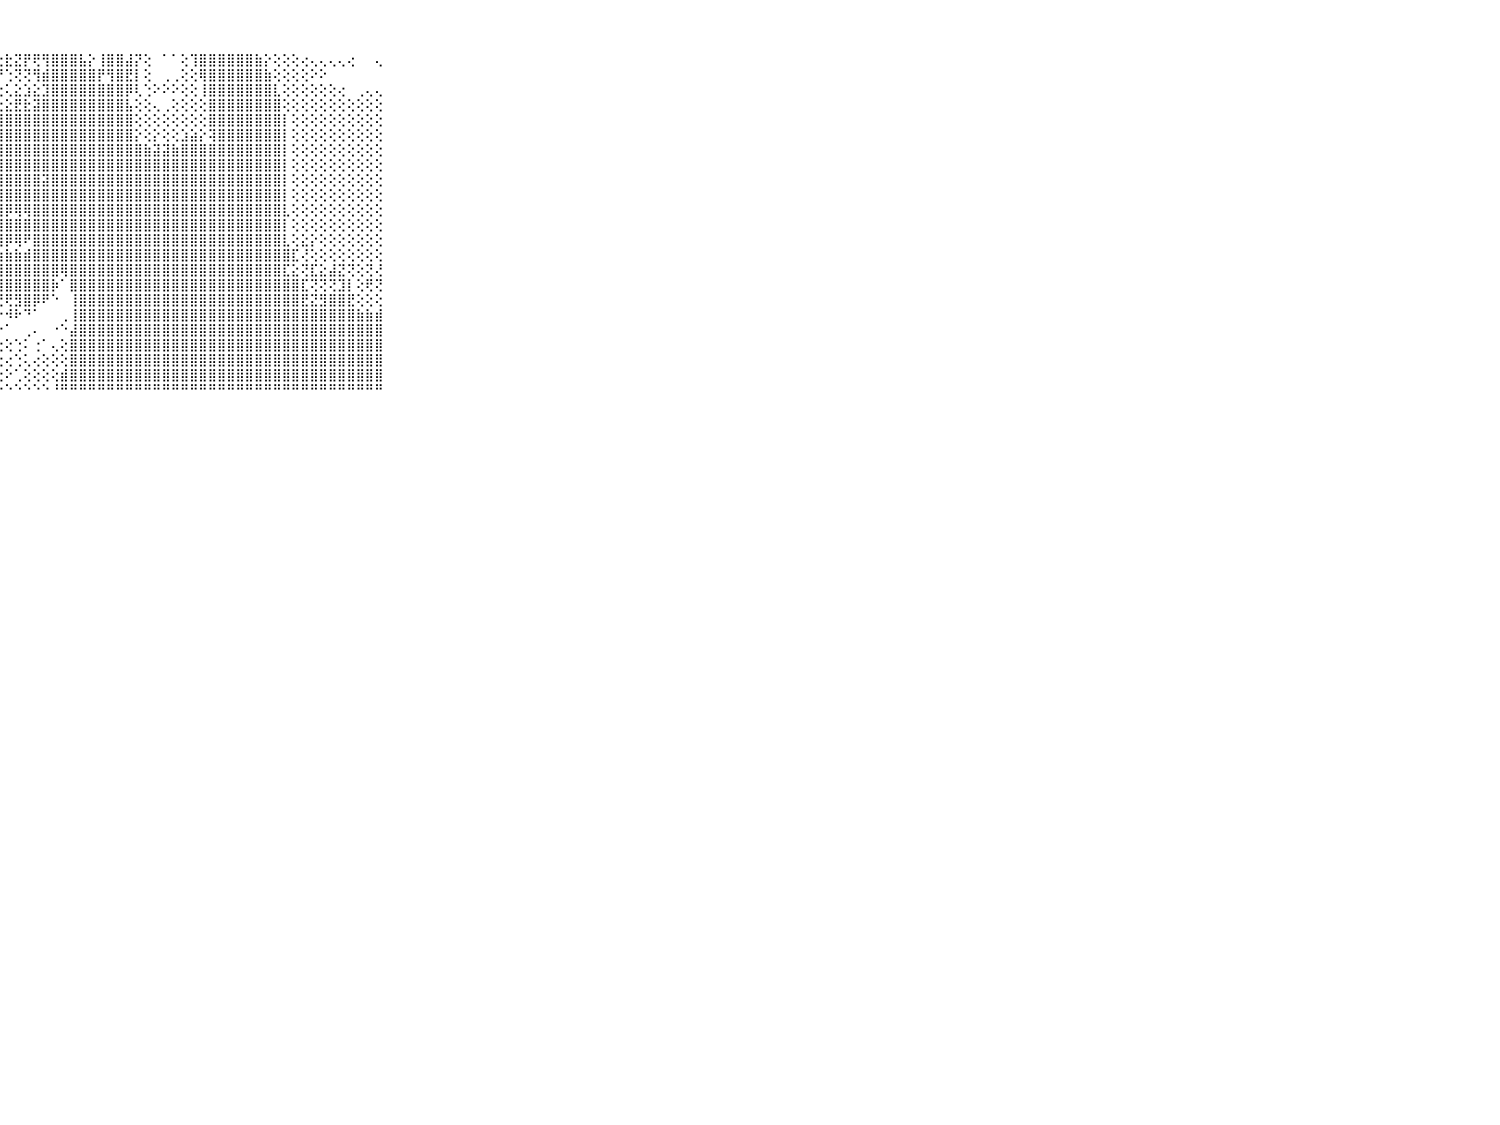

⠀⠀⠀⠀⠀⠀⠀⠀⠀⠀⠀⢸⣿⣿⣿⣿⣿⣿⣿⡿⢿⠟⠏⠁⢔⢕⢄⣕⣗⣝⡟⢟⢻⣿⣿⣿⣧⡕⢸⣿⣿⣼⡝⢕⠀⠁⠁⢕⢹⣿⣿⣿⣿⣿⣿⣷⡕⢕⢕⢕⢔⢄⢄⢄⢄⢔⠀⠀⢄⠀⠀⠀⠀⠀⠀⠀⠀⠀⠀⠀⠀
⠀⠀⠀⠀⠀⠀⠀⠀⠀⠀⠀⢸⣿⣿⣿⣿⣿⣿⣿⢇⠀⢀⢀⡱⠷⠝⠏⠝⢑⢝⢝⢻⣾⣿⣿⣿⣿⣿⡟⢻⣿⣟⡇⢕⠀⢀⢀⢕⢕⢿⣿⣿⣿⣿⣿⣿⣷⢕⢕⢕⢕⠕⠕⠀⠀⠀⠀⠀⠀⠀⠀⠀⠀⠀⠀⠀⠀⠀⠀⠀⠀
⠀⠀⠀⠀⠀⠀⠀⠀⠀⠀⠀⣷⣿⣿⣿⣿⣿⣿⢅⠕⢱⣄⣁⣕⣕⢕⢕⢕⢅⣕⣱⣕⣹⣿⣿⣿⣿⣿⣿⣿⣿⡿⢇⢑⠕⠕⠕⢕⢕⢸⣿⣿⣿⣿⣿⣿⣿⣇⢕⢕⢕⢕⢕⢕⢔⠀⢀⢄⢄⠀⠀⠀⠀⠀⠀⠀⠀⠀⠀⠀⠀
⠀⠀⠀⠀⠀⠀⠀⠀⠀⠀⠀⣿⣿⣿⣿⣿⡟⢱⢕⢕⢝⢝⢕⣕⣕⣕⣕⢕⣕⣟⣗⣽⣿⣿⣿⣿⣿⣿⣿⣿⣿⣧⢕⢕⢄⢀⢕⢕⢕⢕⣿⣿⣿⣿⣿⣿⣿⣿⢕⢕⢕⢕⢕⢕⢕⢕⢕⢕⢕⠀⠀⠀⠀⠀⠀⠀⠀⠀⠀⠀⠀
⠀⠀⠀⠀⠀⠀⠀⠀⠀⠀⠀⣿⣿⣿⣿⣿⣿⢕⢕⣻⣿⣿⣿⣿⣿⣿⣿⣿⣿⣿⣿⣿⣿⣿⣿⣿⣿⣿⣿⣿⣿⣿⢕⢕⢕⢕⢕⢕⢕⢕⣿⣿⣿⣿⣿⣿⣿⣿⡇⢕⢕⢕⢕⢕⢕⢕⢕⢕⢕⠀⠀⠀⠀⠀⠀⠀⠀⠀⠀⠀⠀
⠀⠀⠀⠀⠀⠀⠀⠀⠀⠀⠀⣽⣿⣿⣿⣿⣇⢕⢕⣸⣿⣿⣿⣿⣿⣿⣿⣿⣿⣿⣿⣿⣿⣿⣿⣿⣿⣿⣿⣿⣿⣿⡕⢕⡕⢕⢕⣱⣵⡕⢽⣿⣿⣿⣿⣿⣿⣿⡇⢕⢕⢕⢕⢕⢕⢕⢕⢕⢕⠀⠀⠀⠀⠀⠀⠀⠀⠀⠀⠀⠀
⠀⠀⠀⠀⠀⠀⠀⠀⠀⠀⠀⣿⣿⣿⣿⣿⣿⢕⢕⣿⣿⣿⣿⣿⣿⣿⣿⣿⣿⣿⣿⣿⣿⣿⣿⣿⣿⣿⣿⣿⣿⣿⣿⣷⣽⣽⣷⣿⣿⣿⣿⣿⣿⣿⣿⣿⣿⣿⡇⢕⢕⢕⢕⢕⢕⢕⢕⢕⢕⠀⠀⠀⠀⠀⠀⠀⠀⠀⠀⠀⠀
⠀⠀⠀⠀⠀⠀⠀⠀⠀⠀⠀⣿⣿⣿⣿⣿⣿⢕⢕⣿⣿⣿⣿⣿⣿⣿⣿⣿⣿⣿⣿⣿⣿⣿⣿⣿⣿⣿⣿⣿⣿⣿⣿⣿⣿⣿⣿⣿⣿⣿⣿⣿⣿⣿⣿⣿⣿⣿⡇⢕⢕⢕⢕⢕⢕⢕⢕⢕⢕⠀⠀⠀⠀⠀⠀⠀⠀⠀⠀⠀⠀
⠀⠀⠀⠀⠀⠀⠀⠀⠀⠀⠀⣿⣿⣿⣿⣿⣿⣇⢕⣿⣿⣿⣿⣿⣽⣿⣿⣿⣿⣿⣿⣿⣽⣿⣿⣿⣿⣿⣿⣿⣿⣿⣿⣿⣿⣿⣿⣿⣿⣿⣿⣿⣿⣿⣿⣿⣿⣿⡇⢕⢕⢕⢕⢕⢕⢕⢕⢕⢕⠀⠀⠀⠀⠀⠀⠀⠀⠀⠀⠀⠀
⠀⠀⠀⠀⠀⠀⠀⠀⠀⠀⠀⣿⣿⣿⣿⣿⣿⣿⣧⣿⣿⣿⣿⣿⣿⣿⣿⣿⣿⣿⣿⣿⣿⣿⣿⣿⣿⣿⣿⣿⣿⣿⣿⣿⣿⣿⣿⣿⣿⣿⣿⣿⣿⣿⣿⣿⣿⣿⡇⢕⢕⢕⢕⢕⢕⢕⢕⢕⢕⠀⠀⠀⠀⠀⠀⠀⠀⠀⠀⠀⠀
⠀⠀⠀⠀⠀⠀⠀⠀⠀⠀⠀⣿⣿⣿⣿⣿⣿⣿⣿⣿⣿⣿⣿⣿⣿⣿⣿⣿⡿⢿⢿⣿⣿⣿⣿⣿⣿⣿⣿⣿⣿⣿⣿⣿⣿⣿⣿⣿⣿⣿⣿⣿⣿⣿⣿⣿⣿⣿⣇⢕⢕⢕⢕⢕⢕⢕⢕⢕⢕⠀⠀⠀⠀⠀⠀⠀⠀⠀⠀⠀⠀
⠀⠀⠀⠀⠀⠀⠀⠀⠀⠀⠀⣿⣿⣿⣿⣿⣿⣿⣿⣿⣿⣿⣿⣿⣿⣿⣿⣿⣿⣿⣿⣿⣿⣿⣿⣿⣿⣿⣿⣿⣿⣿⣿⣿⣿⣿⣿⣿⣿⣿⣿⣿⣿⣿⣿⣿⣿⣿⡇⢕⢕⢕⢕⢕⢕⢕⢕⢕⢕⠀⠀⠀⠀⠀⠀⠀⠀⠀⠀⠀⠀
⠀⠀⠀⠀⠀⠀⠀⠀⠀⠀⠀⣿⣿⣿⣿⣿⣿⣿⣿⣿⣿⣿⣿⣿⣿⢻⢿⣿⡿⢿⠟⣿⣿⣿⣿⣿⣿⣿⣿⣿⣿⣿⣿⣿⣿⣿⣿⣿⣿⣿⣿⣿⣿⣿⣿⣿⣿⣿⣇⢕⣕⡕⢕⢕⢕⢕⢕⢕⢕⠀⠀⠀⠀⠀⠀⠀⠀⠀⠀⠀⠀
⠀⠀⠀⠀⠀⠀⠀⠀⠀⠀⠀⣿⣿⣿⣿⣿⣿⣿⣿⣿⣿⣿⣿⣿⣿⣿⣿⣷⣷⣷⣾⣿⣿⣿⣿⣿⣿⣿⣿⣿⣿⣿⣿⣿⣿⣿⣿⣿⣿⣿⣿⣿⣿⣿⣿⣿⣿⣿⣿⣏⢜⢕⢕⢕⢕⢕⢕⢕⢕⠀⠀⠀⠀⠀⠀⠀⠀⠀⠀⠀⠀
⠀⠀⠀⠀⠀⠀⠀⠀⠀⠀⠀⣿⣿⣿⣿⣿⣿⣿⣿⣿⣿⣿⣿⣿⣿⣿⣿⣿⣿⣿⣿⣿⣿⣿⢿⣿⣿⣿⣿⣿⣿⣿⣿⣿⣿⣿⣿⣿⣿⣿⣿⣿⣿⣿⣿⣿⣿⣿⣏⣕⢝⣏⣕⣼⣝⢝⢕⢝⢜⠀⠀⠀⠀⠀⠀⠀⠀⠀⠀⠀⠀
⠀⠀⠀⠀⠀⠀⠀⠀⠀⠀⠀⣿⣿⣿⣿⣿⣿⣿⣿⣿⢇⢹⣿⣿⣿⣿⣿⣿⣿⣿⣿⣿⣿⡷⠁⣿⣿⣿⣿⣿⣿⣿⣿⣿⣿⣿⣿⣿⣿⣿⣿⣿⣿⣿⣿⣿⣿⣿⣿⣿⣏⢝⢝⢝⣹⡇⢕⢟⢝⠀⠀⠀⠀⠀⠀⠀⠀⠀⠀⠀⠀
⠀⠀⠀⠀⠀⠀⠀⠀⠀⠀⠀⣿⣿⣿⣿⣿⣿⣿⣿⡇⢕⣾⣿⣿⣿⣿⢏⢟⢟⣻⣿⡿⠟⠑⠀⢸⣿⣿⣿⣿⣿⣿⣿⣿⣿⣿⣿⣿⣿⣿⣿⣿⣿⣿⣿⣿⣿⣿⣿⣿⣟⣝⣻⣿⣿⣟⢕⢕⢕⠀⠀⠀⠀⠀⠀⠀⠀⠀⠀⠀⠀
⠀⠀⠀⠀⠀⠀⠀⠀⠀⠀⠀⣿⣿⣿⣿⣿⣿⣿⣿⢕⢕⢕⢝⢻⢿⣿⣷⡕⠺⠗⠙⠁⠀⠀⢀⢸⣿⣿⣿⣿⣿⣿⣿⣿⣿⣿⣿⣿⣿⣿⣿⣿⣿⣿⣿⣿⣿⣿⣿⣿⣿⣿⣿⣿⣿⣿⣷⣷⣾⠀⠀⠀⠀⠀⠀⠀⠀⠀⠀⠀⠀
⠀⠀⠀⠀⠀⠀⠀⠀⠀⠀⠀⣿⣿⣿⣿⣿⣿⣿⣿⢅⢕⢕⢕⢕⠑⠑⠑⠑⠁⠀⢀⠄⠀⠐⠑⣼⣿⣿⣿⣿⣿⣿⣿⣿⣿⣿⣿⣿⣿⣿⣿⣿⣿⣿⣿⣿⣿⣿⣿⣿⣿⣿⣿⣿⣿⣿⣿⣿⣿⠀⠀⠀⠀⠀⠀⠀⠀⠀⠀⠀⠀
⠀⠀⠀⠀⠀⠀⠀⠀⠀⠀⠀⣿⣿⣿⣿⣿⣿⣿⣿⡕⢕⢕⢕⠕⠔⢔⢔⢔⢕⢑⠅⢐⠁⢄⢕⣿⣿⣿⣿⣿⣿⣿⣿⣿⣿⣿⣿⣿⣿⣿⣿⣿⣿⣿⣿⣿⣿⣿⣿⣿⣿⣿⣿⣿⣿⣿⣿⣿⣿⠀⠀⠀⠀⠀⠀⠀⠀⠀⠀⠀⠀
⠀⠀⠀⠀⠀⠀⠀⠀⠀⠀⠀⣿⣿⣿⣿⣿⣿⣿⣿⡇⢕⢕⢕⢕⢔⢔⢔⢔⢔⢑⢅⢔⢕⢕⢕⣿⣿⣿⣿⣿⣿⣿⣿⣿⣿⣿⣿⣿⣿⣿⣿⣿⣿⣿⣿⣿⣿⣿⣿⣿⣿⣿⣿⣿⣿⣿⣿⣿⣿⠀⠀⠀⠀⠀⠀⠀⠀⠀⠀⠀⠀
⠀⠀⠀⠀⠀⠀⠀⠀⠀⠀⠀⣿⣿⣿⣿⣿⣿⣿⣿⣿⡕⢕⢕⢕⢕⢕⢕⢕⠕⢁⢕⢕⢕⢕⣾⣿⣿⣿⣿⣿⣿⣿⣿⣿⣿⣿⣿⣿⣿⣿⣿⣿⣿⣿⣿⣿⣿⣿⣿⣿⣿⣿⣿⣿⣿⣿⣿⣿⣿⠀⠀⠀⠀⠀⠀⠀⠀⠀⠀⠀⠀
⠀⠀⠀⠀⠀⠀⠀⠀⠀⠀⠀⠛⠛⠛⠛⠛⠛⠛⠛⠛⠓⠑⠑⠑⠑⠑⠑⠑⠑⠑⠑⠑⠑⠘⠛⠛⠛⠛⠛⠛⠛⠛⠛⠛⠛⠛⠛⠛⠛⠛⠛⠛⠛⠛⠛⠛⠛⠛⠛⠛⠛⠛⠛⠛⠛⠛⠛⠛⠛⠀⠀⠀⠀⠀⠀⠀⠀⠀⠀⠀⠀